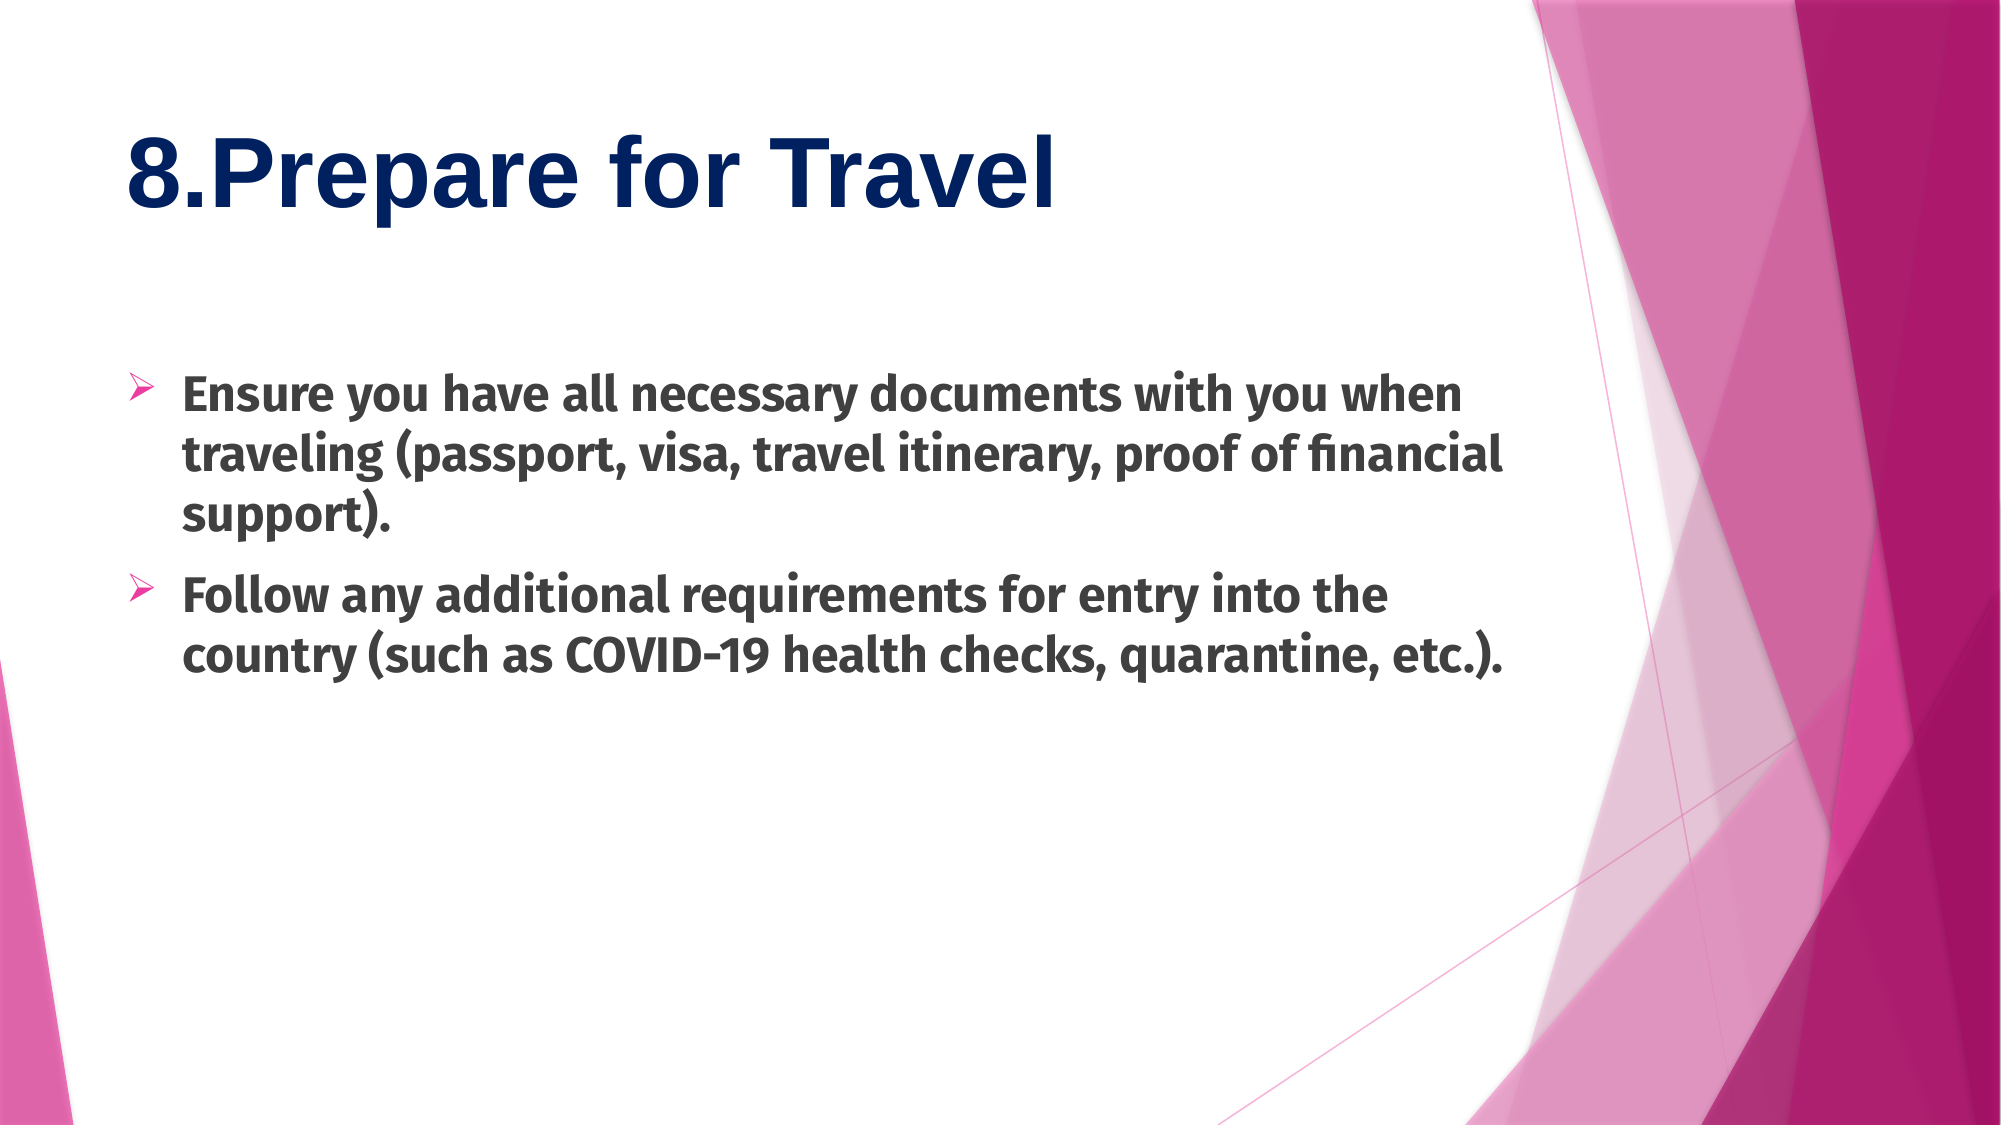

# 8.Prepare for Travel
Ensure you have all necessary documents with you when traveling (passport, visa, travel itinerary, proof of financial support).
Follow any additional requirements for entry into the country (such as COVID-19 health checks, quarantine, etc.).